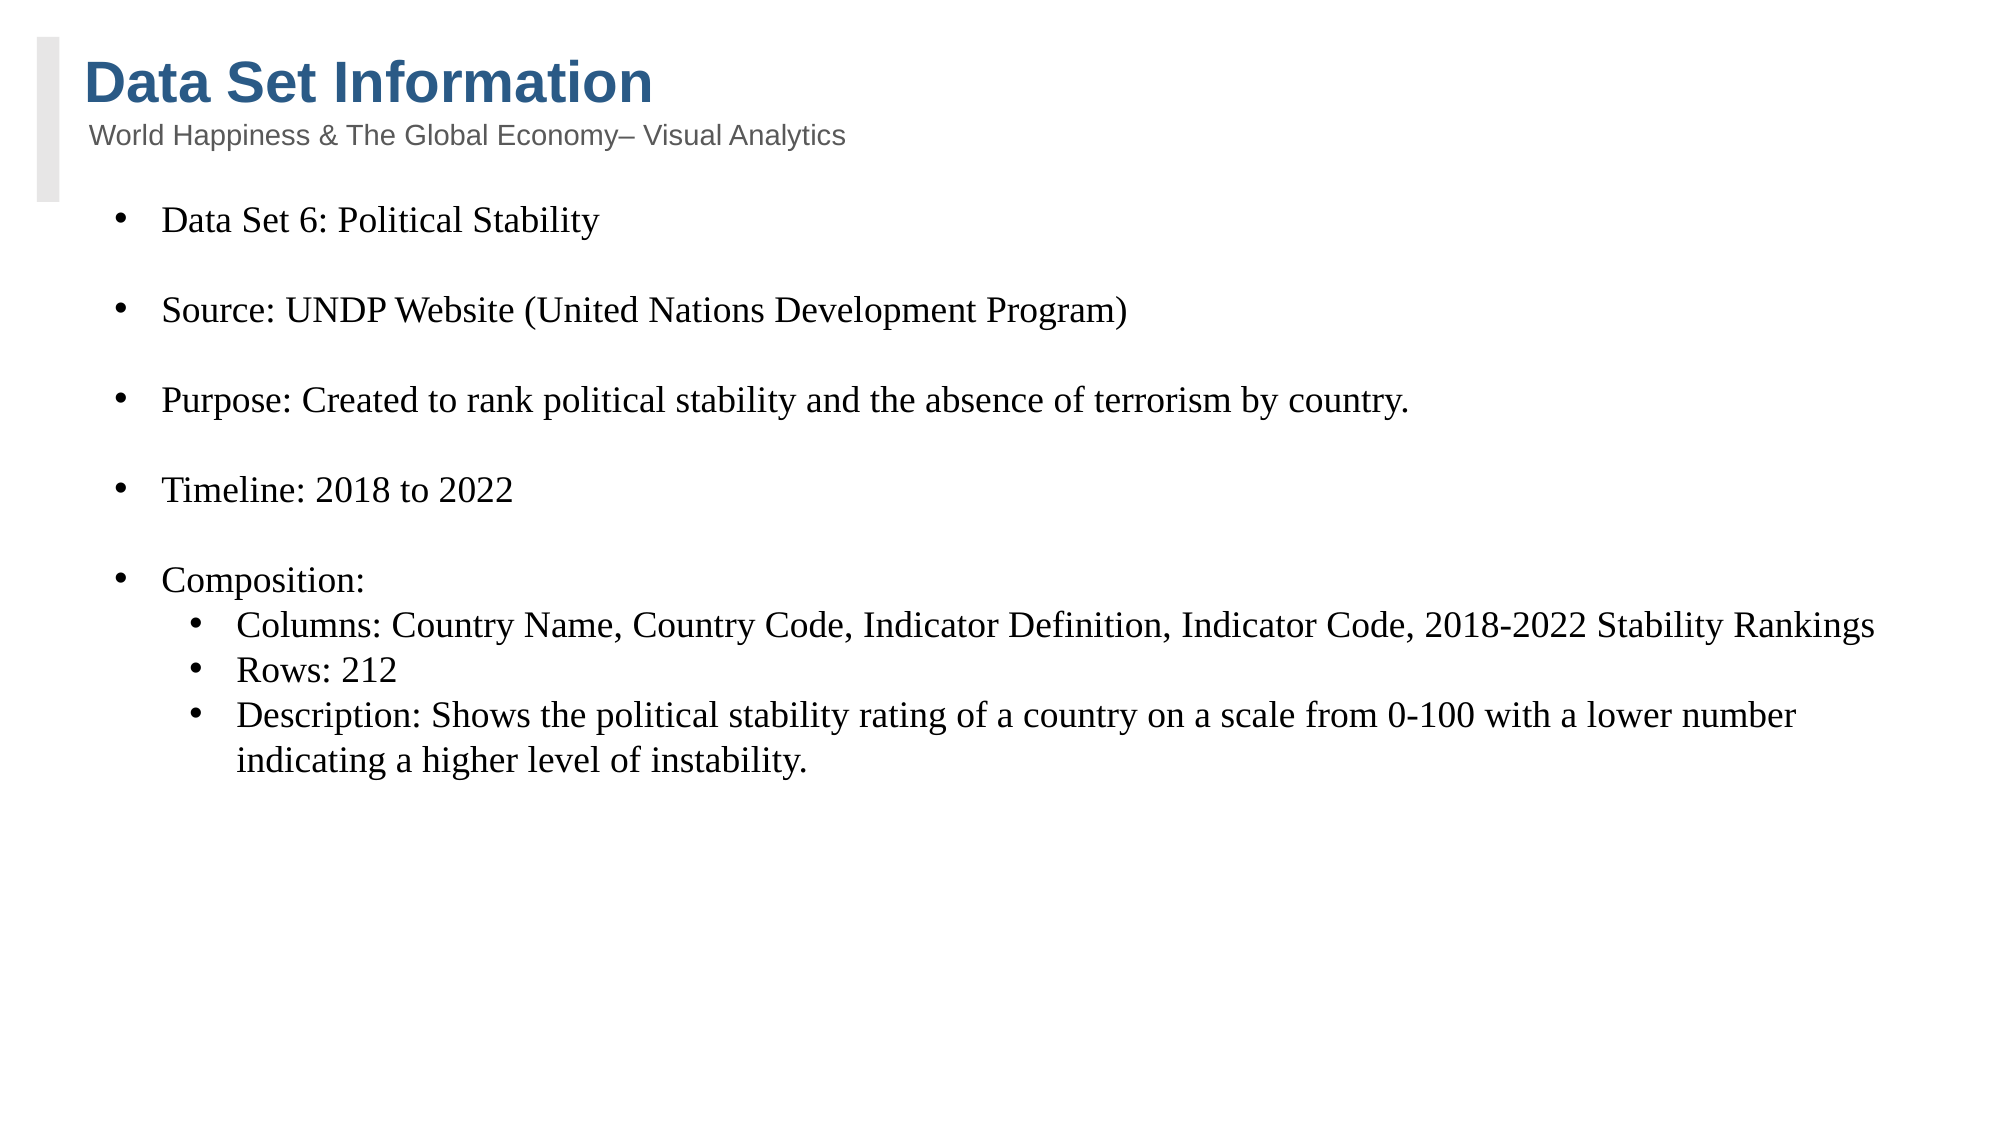

Data Set Information
World Happiness & The Global Economy– Visual Analytics

Data Set 6: Political Stability

Source: UNDP Website (United Nations Development Program)

Purpose: Created to rank political stability and the absence of terrorism by country.

Timeline: 2018 to 2022

Composition:
Columns: Country Name, Country Code, Indicator Definition, Indicator Code, 2018-2022 Stability Rankings
Rows: 212
Description: Shows the political stability rating of a country on a scale from 0-100 with a lower number indicating a higher level of instability.